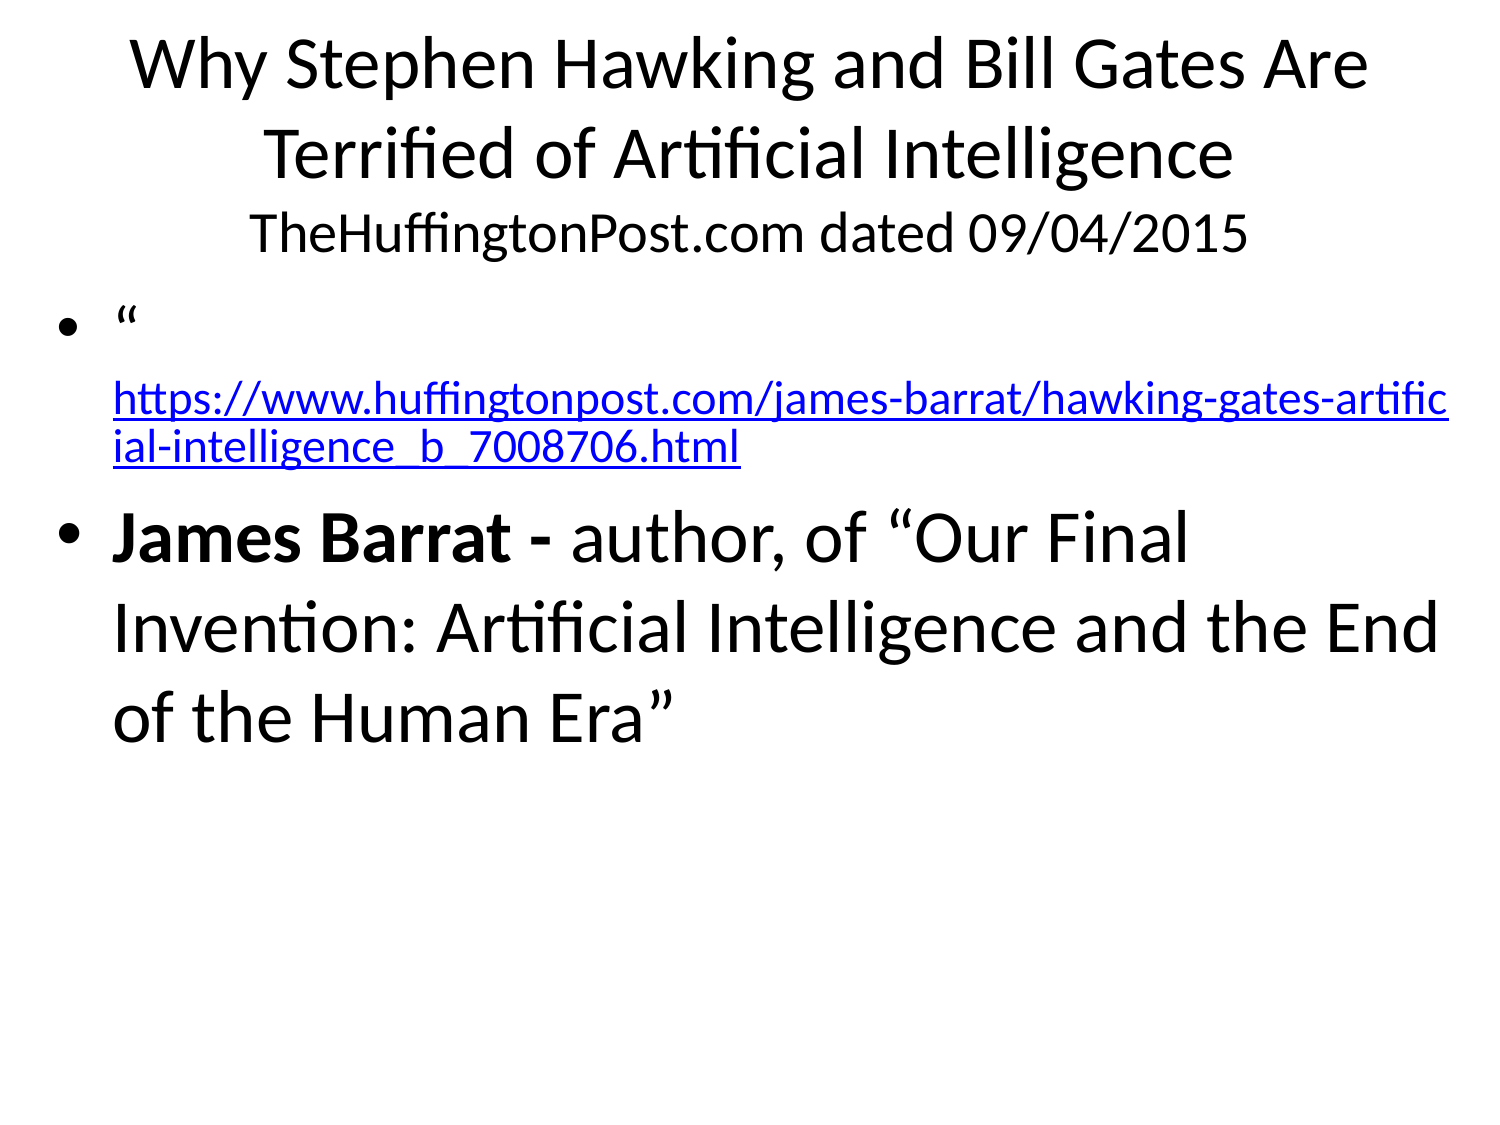

# Why Stephen Hawking and Bill Gates Are Terrified of Artificial Intelligence TheHuffingtonPost.com dated 09/04/2015
“https://www.huffingtonpost.com/james-barrat/hawking-gates-artificial-intelligence_b_7008706.html
James Barrat - author, of “Our Final Invention: Artificial Intelligence and the End of the Human Era”